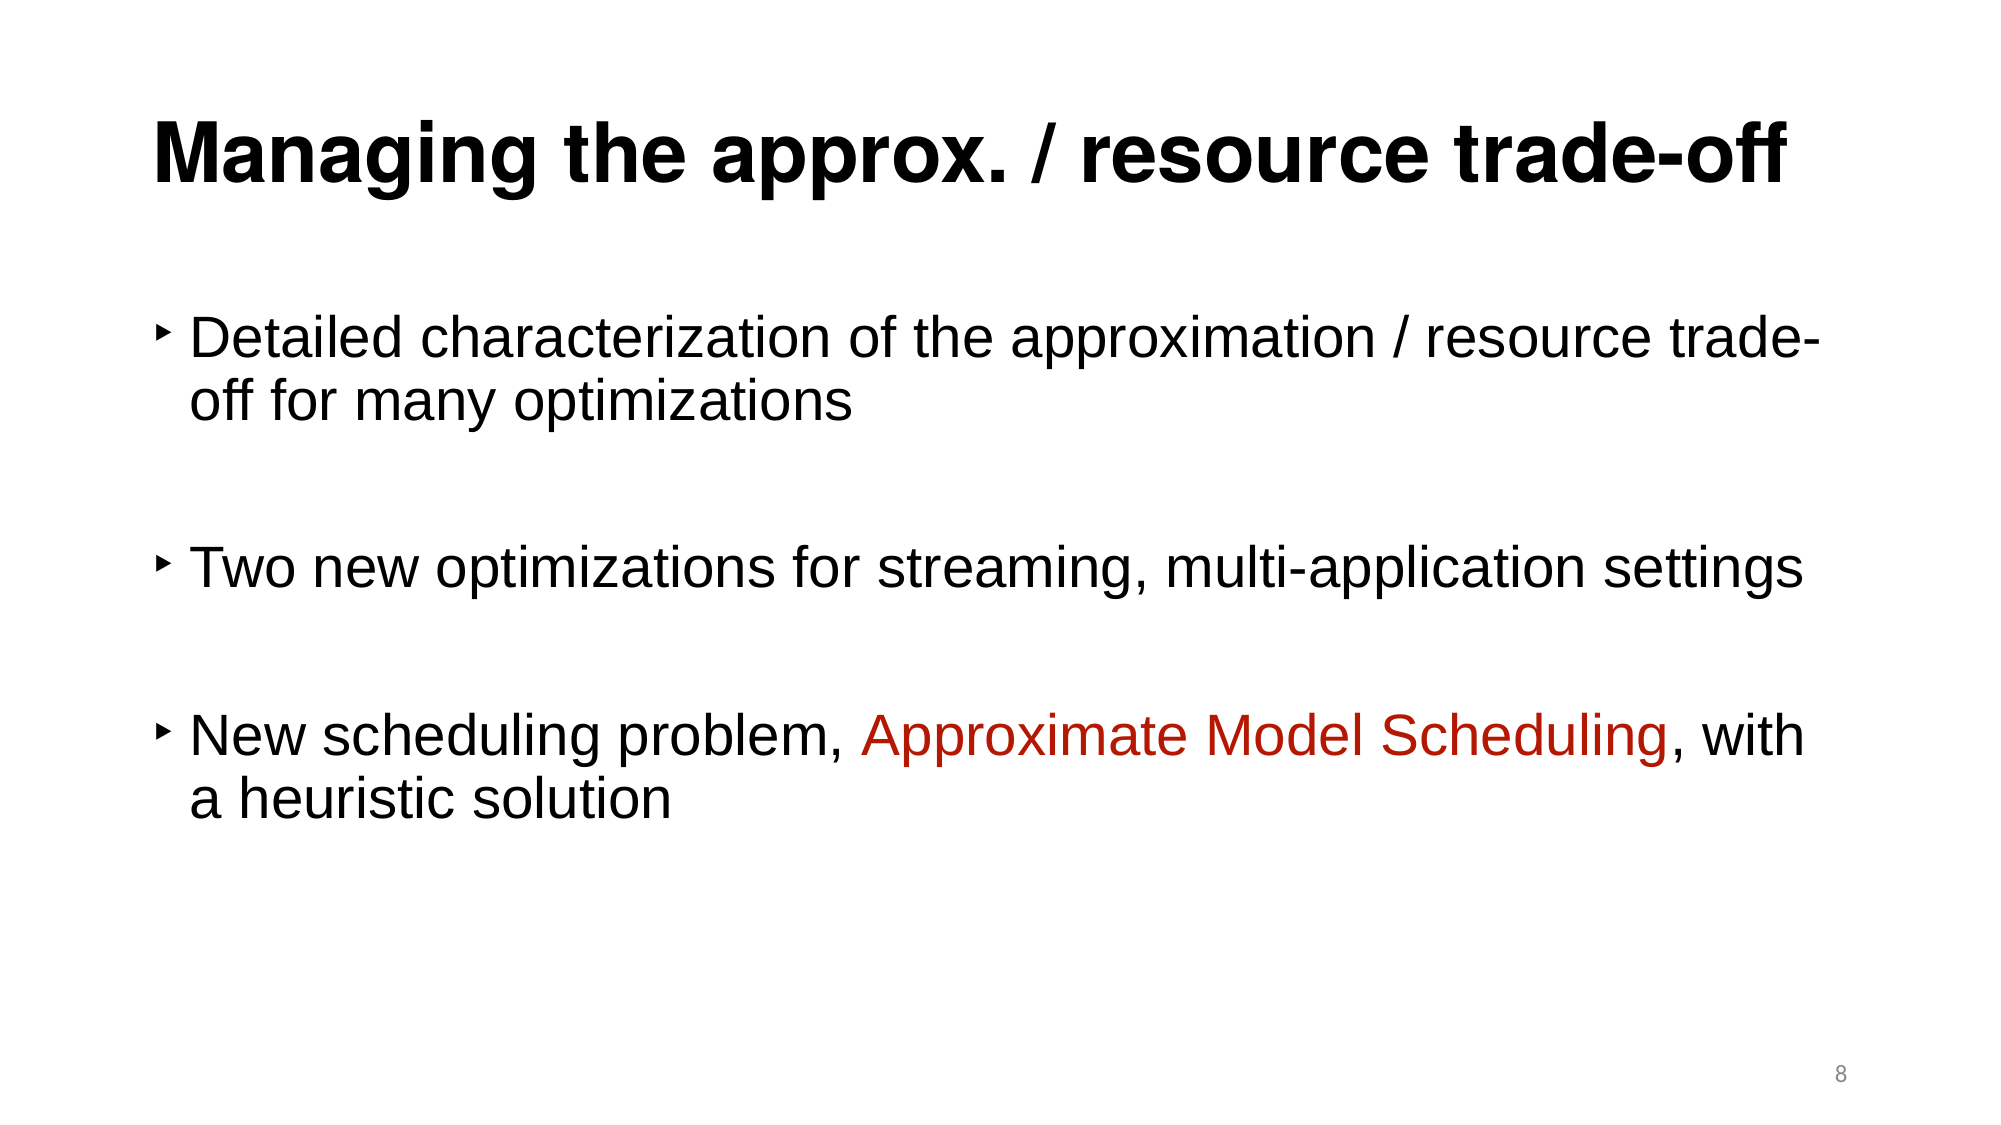

# Managing the approx. / resource trade-off
Detailed characterization of the approximation / resource trade-off for many optimizations

Two new optimizations for streaming, multi-application settings

New scheduling problem, Approximate Model Scheduling, with a heuristic solution
8